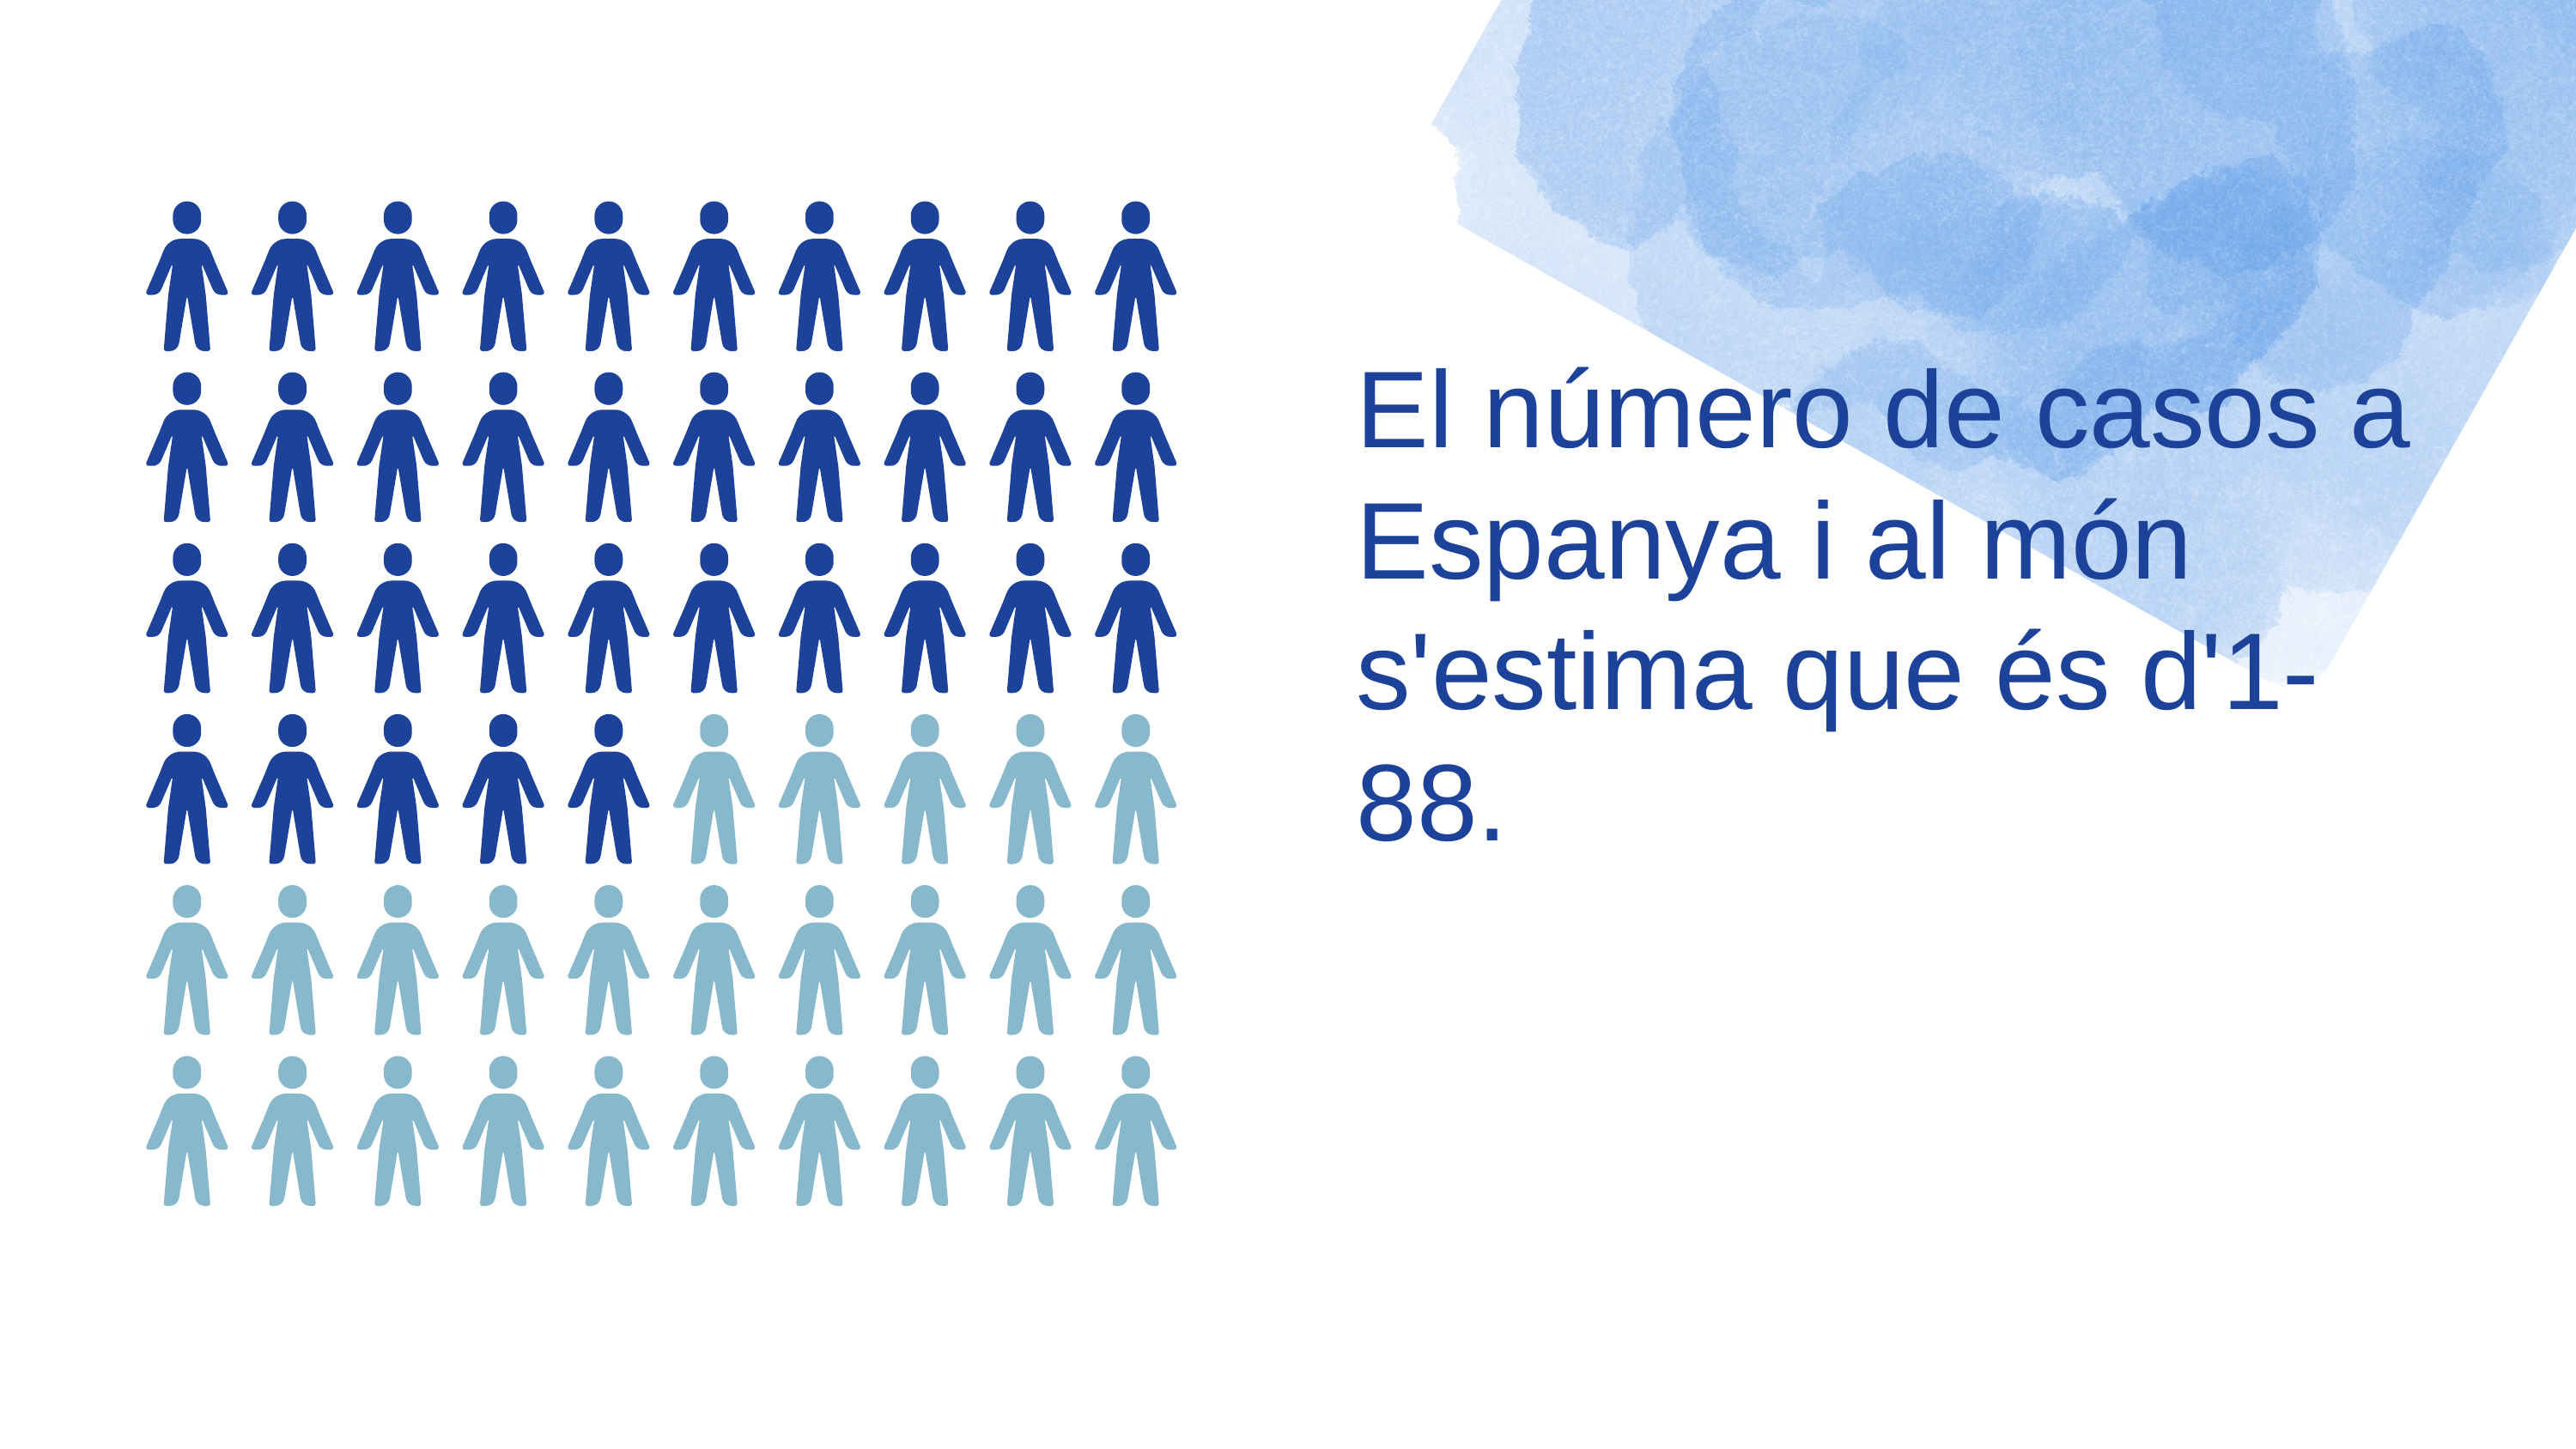

El número de casos a Espanya i al món s'estima que és d'1-88.